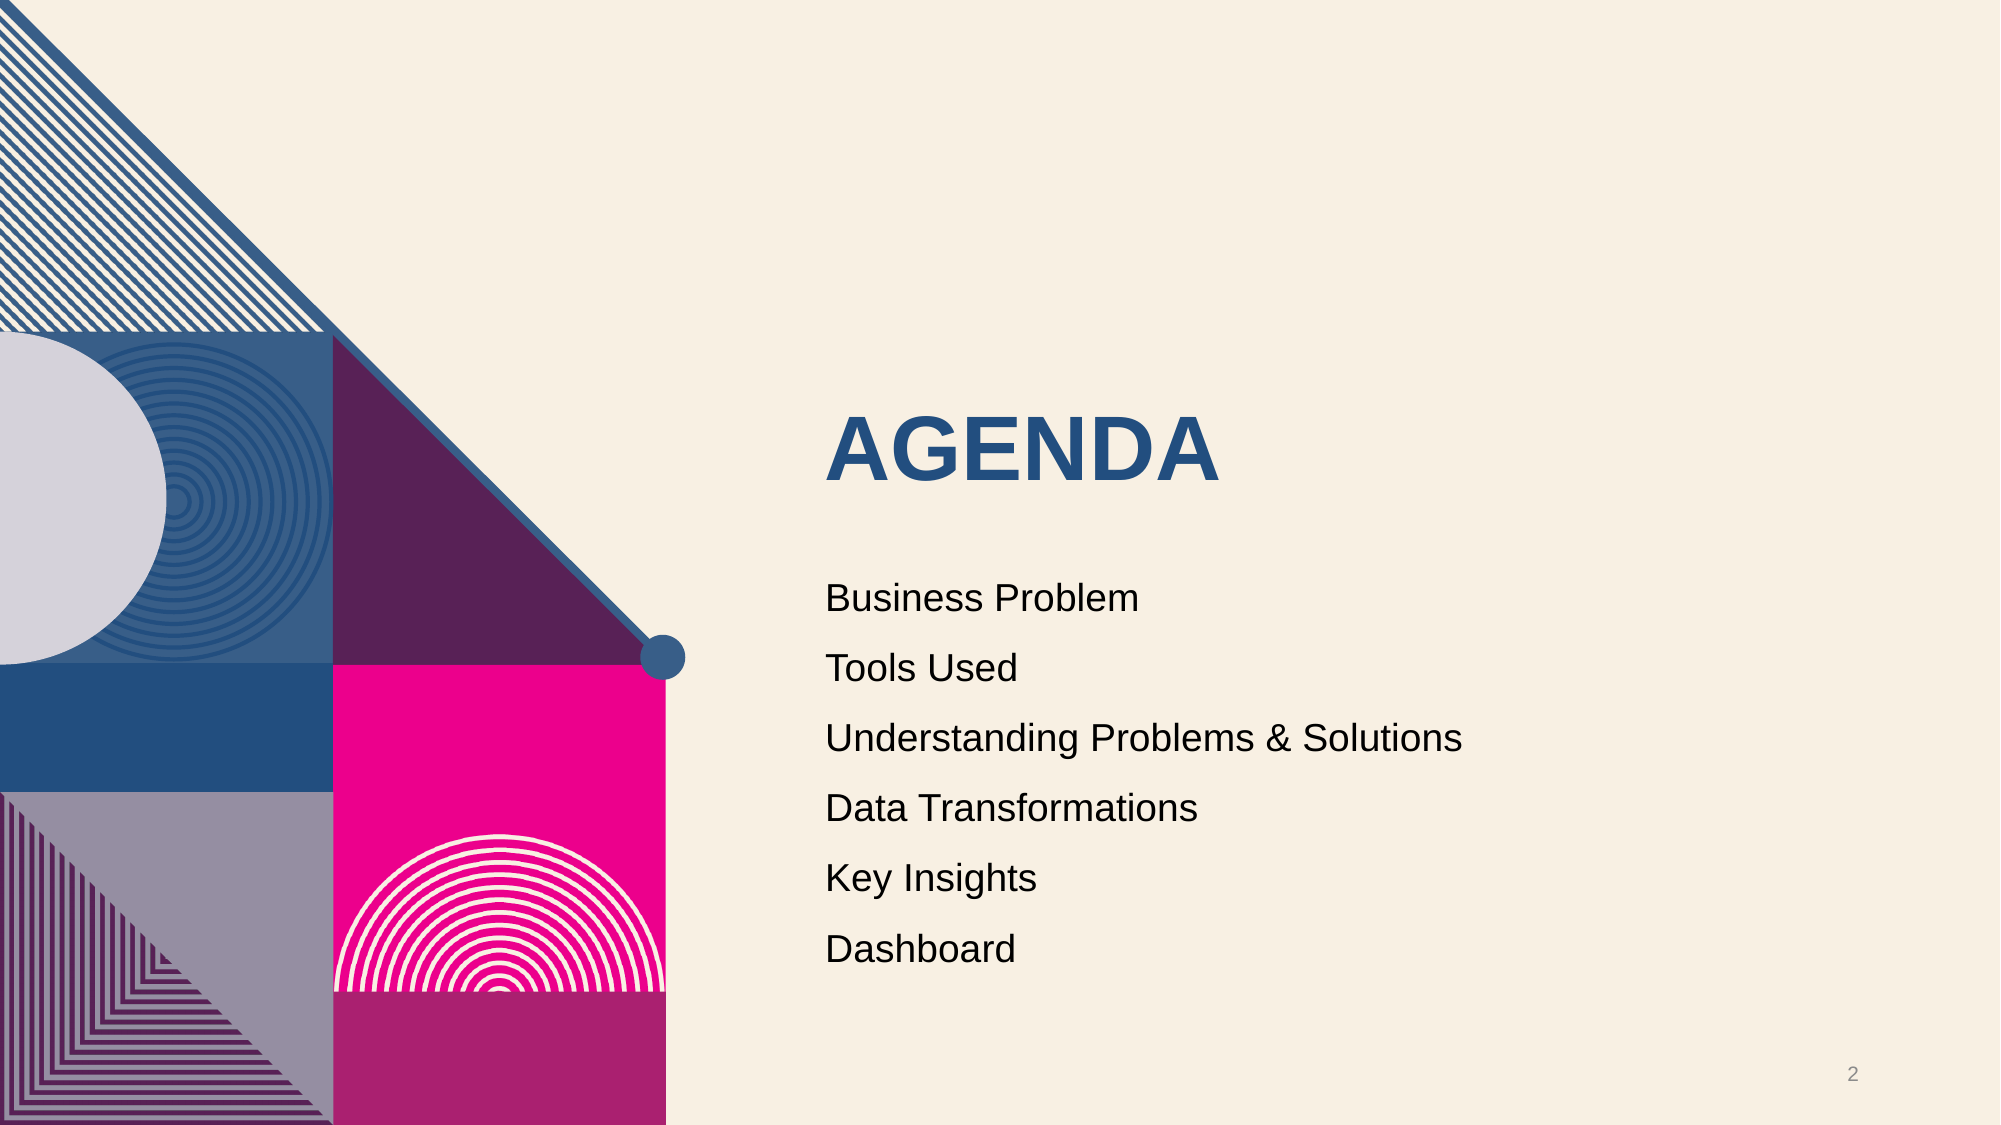

# Agenda
Business Problem
Tools Used
Understanding Problems & Solutions
Data Transformations
Key Insights
Dashboard
2